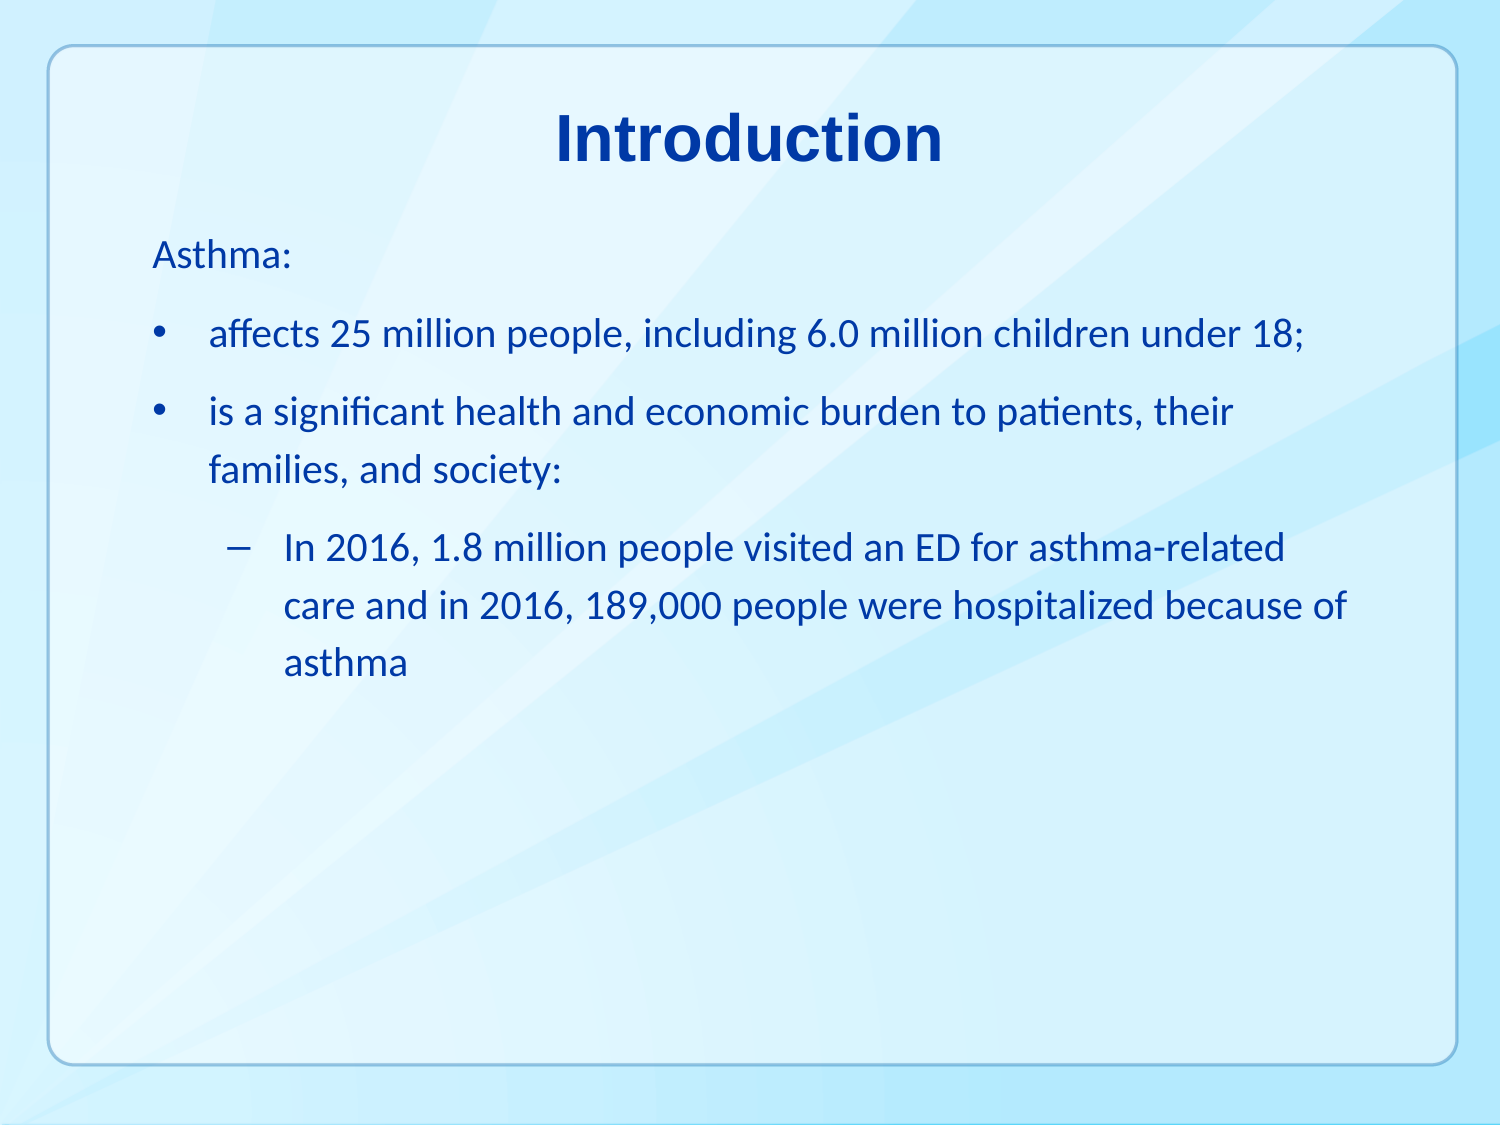

# Introduction
Asthma:
affects 25 million people, including 6.0 million children under 18;
is a significant health and economic burden to patients, their families, and society:
In 2016, 1.8 million people visited an ED for asthma-related care and in 2016, 189,000 people were hospitalized because of asthma